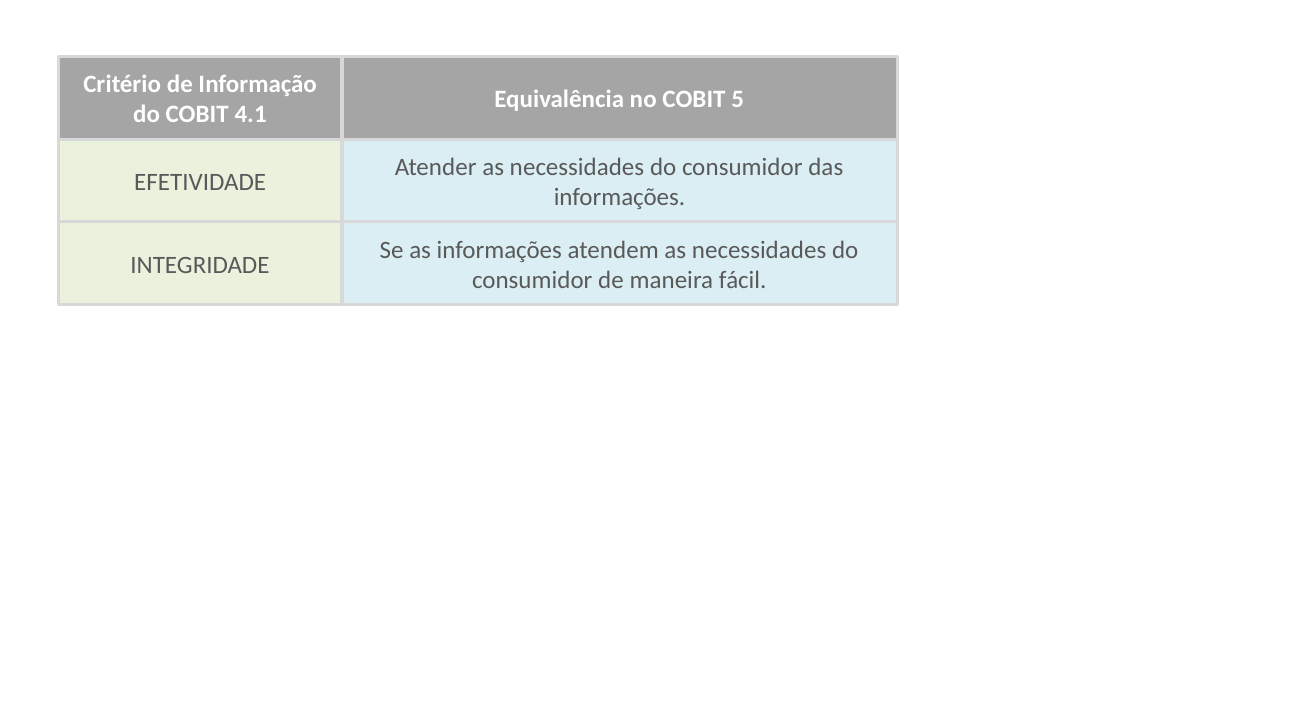

Critério de Informação do COBIT 4.1
Equivalência no COBIT 5
EFETIVIDADE
Atender as necessidades do consumidor das informações.
INTEGRIDADE
Se as informações atendem as necessidades do consumidor de maneira fácil.